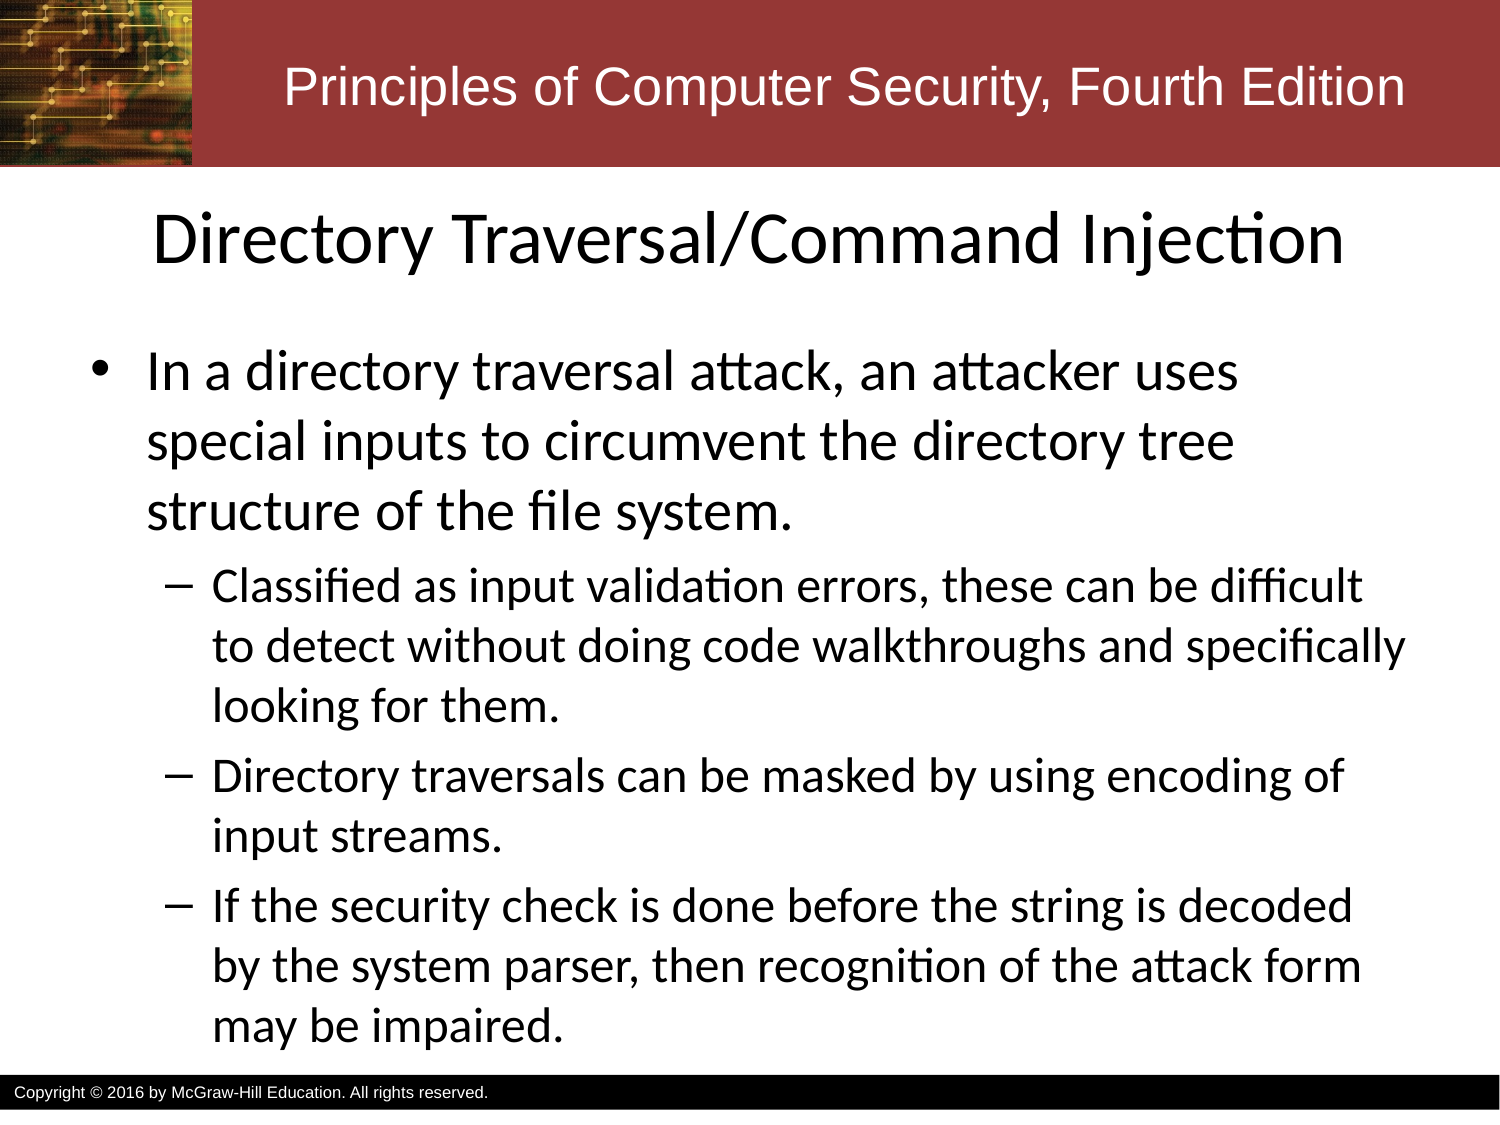

# Directory Traversal/Command Injection
In a directory traversal attack, an attacker uses special inputs to circumvent the directory tree structure of the file system.
Classified as input validation errors, these can be difficult to detect without doing code walkthroughs and specifically looking for them.
Directory traversals can be masked by using encoding of input streams.
If the security check is done before the string is decoded by the system parser, then recognition of the attack form may be impaired.